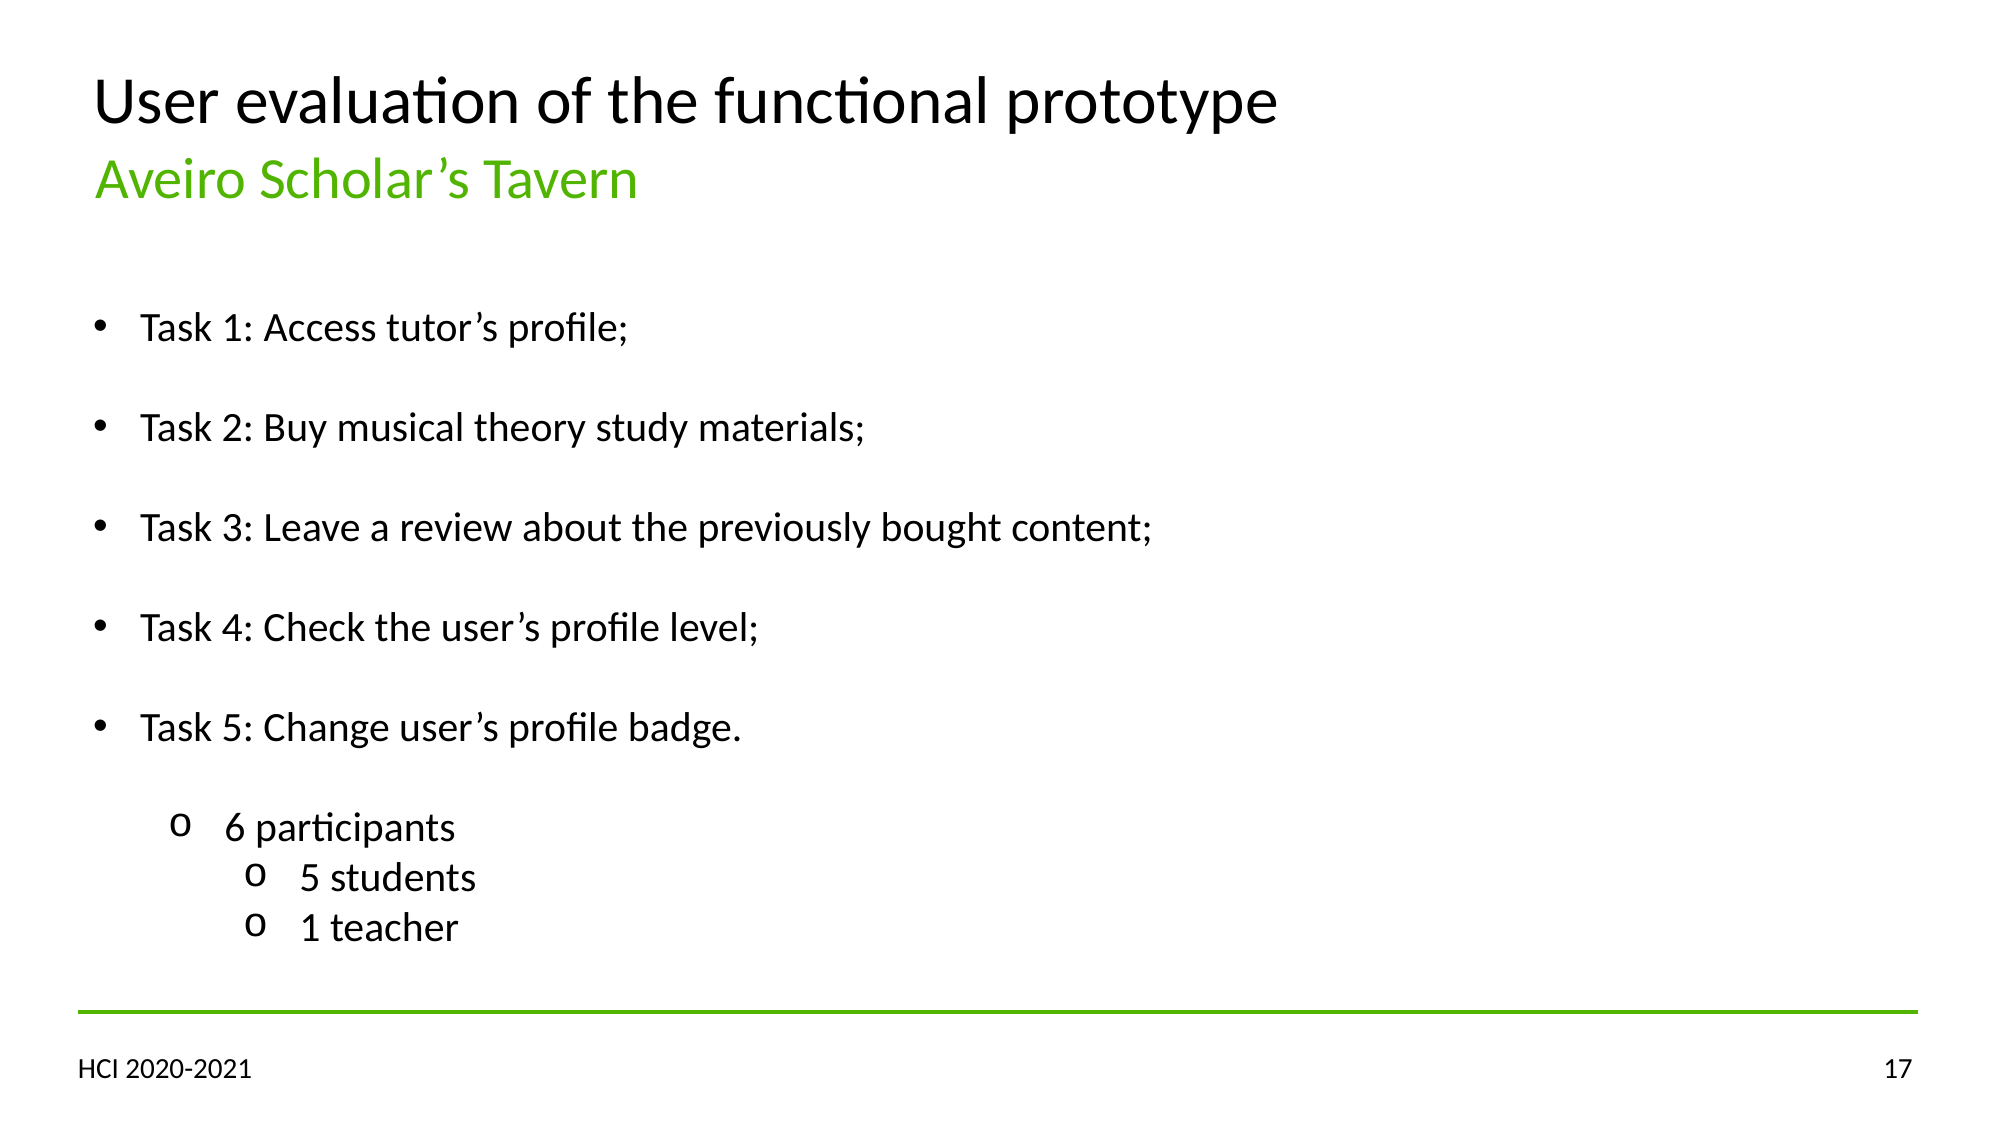

User evaluation of the functional prototype
Aveiro Scholar’s Tavern

Task 1: Access tutor’s profile;

Task 2: Buy musical theory study materials;

Task 3: Leave a review about the previously bought content;

Task 4: Check the user’s profile level;

Task 5: Change user’s profile badge.

6 participants
5 students
1 teacher

HCI 2020-2021
17